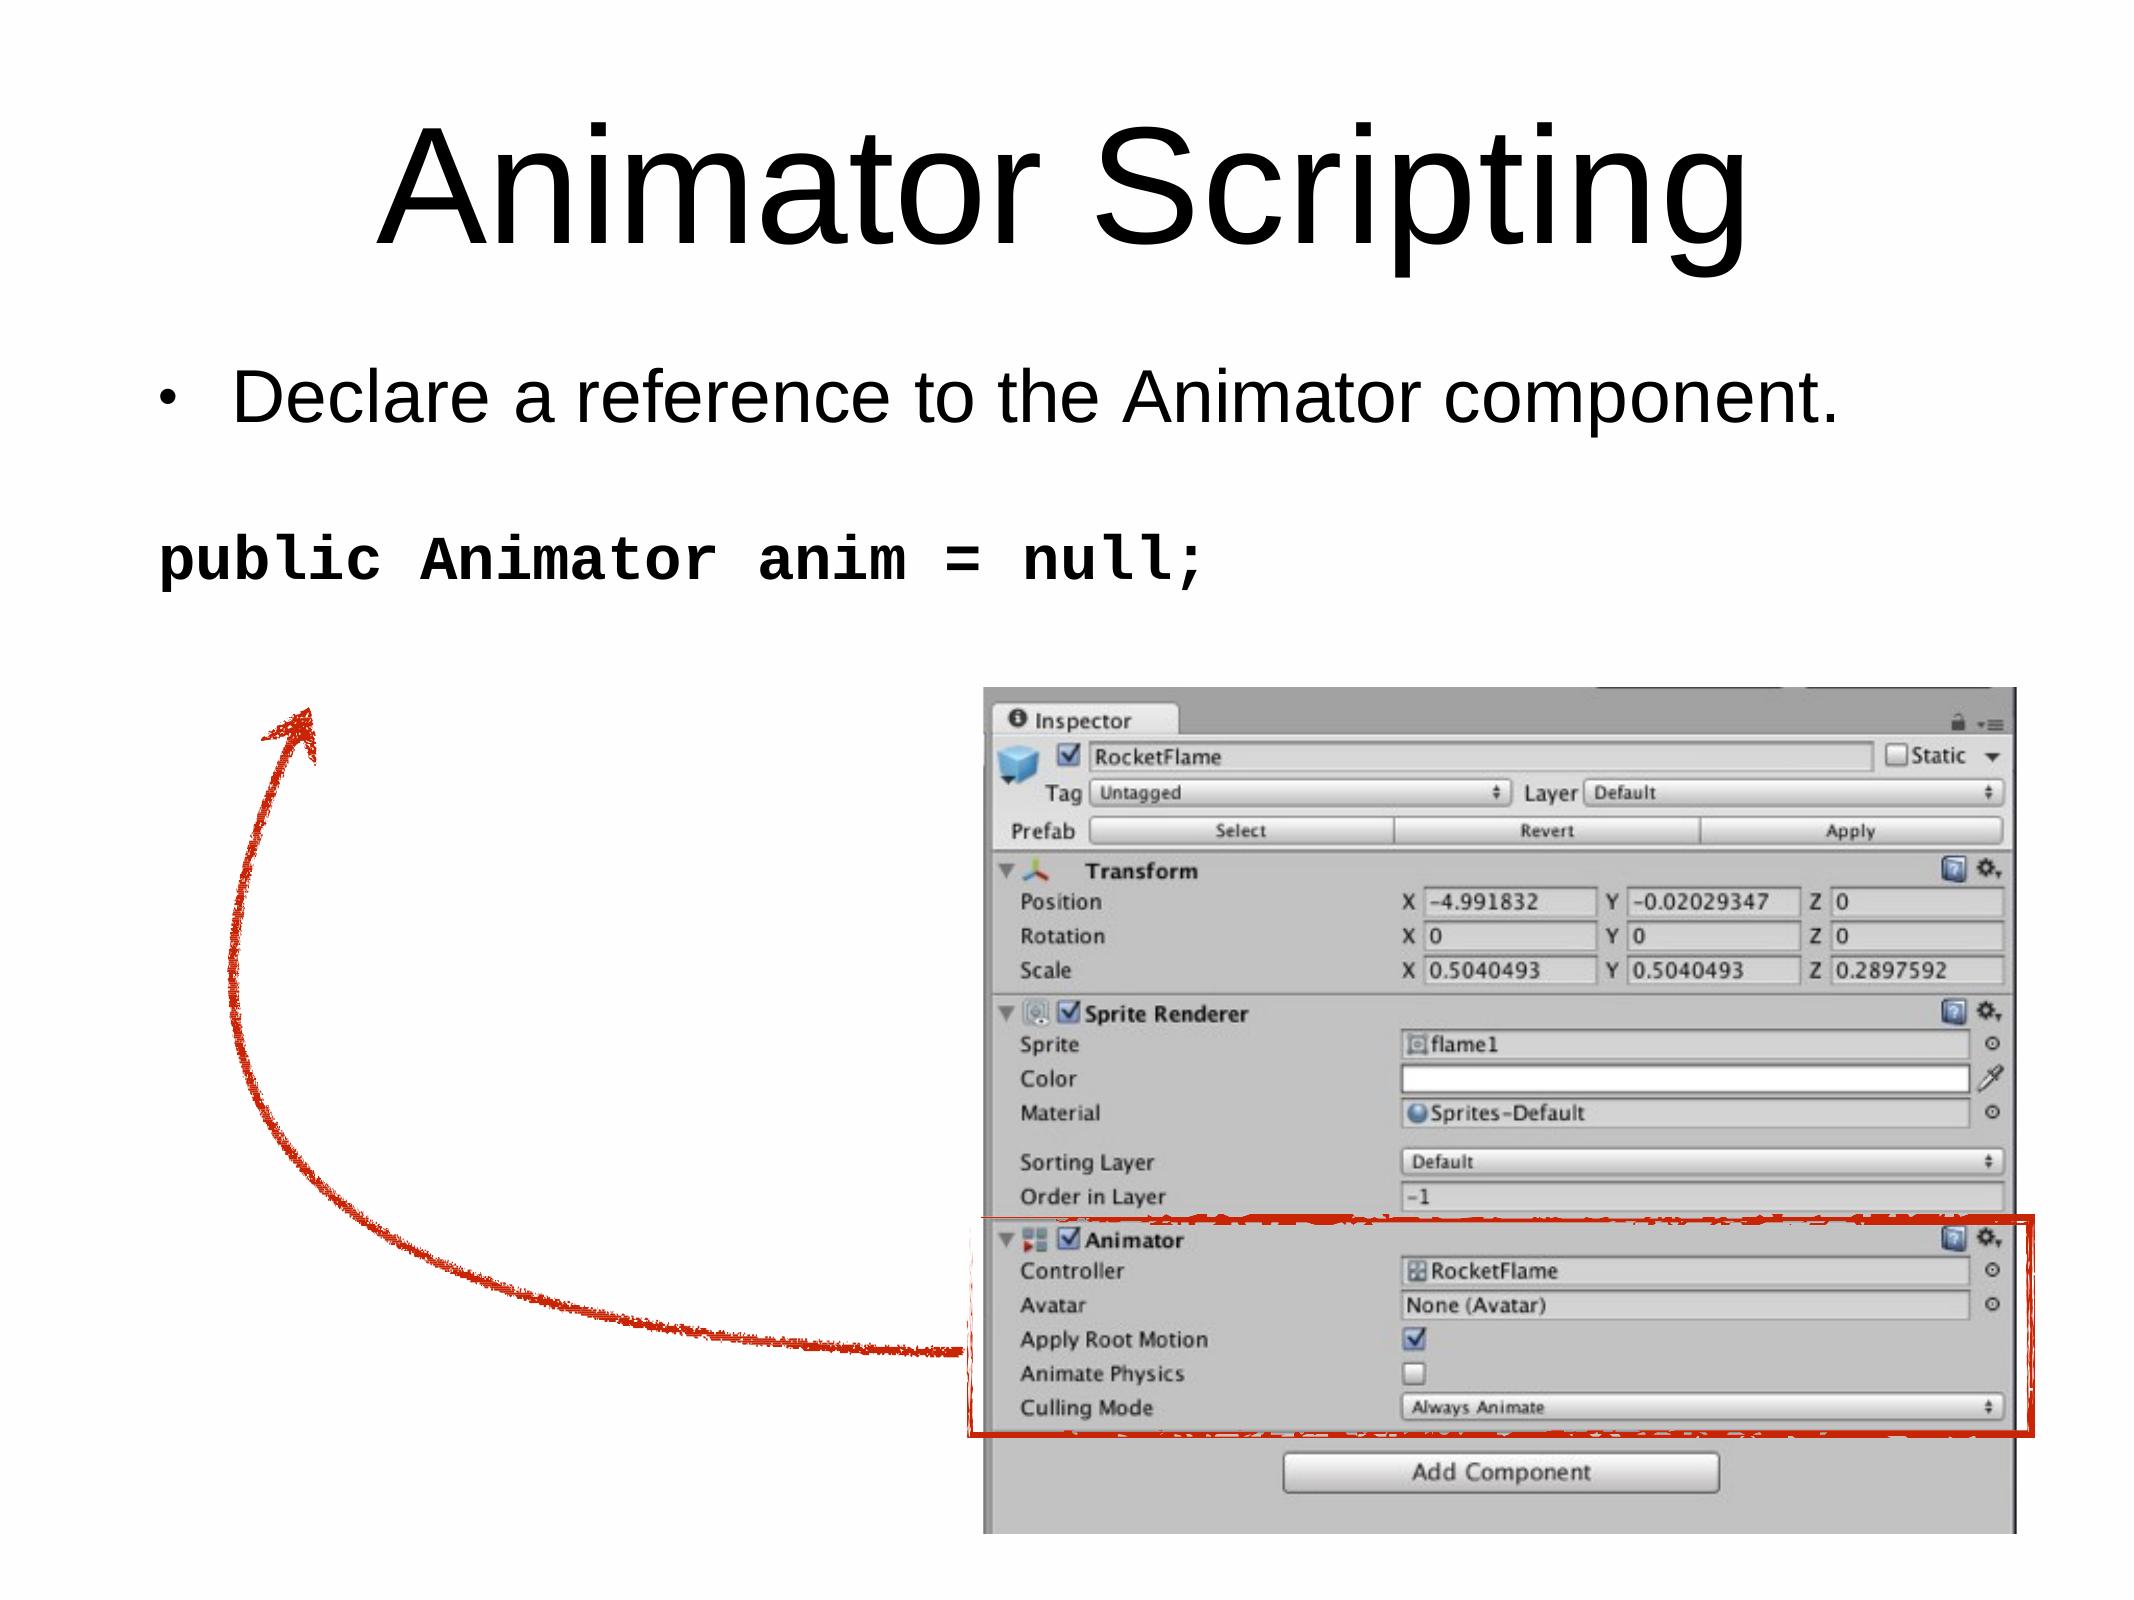

# Animator Scripting
Declare a reference to the Animator component.
•
public Animator anim =	null;